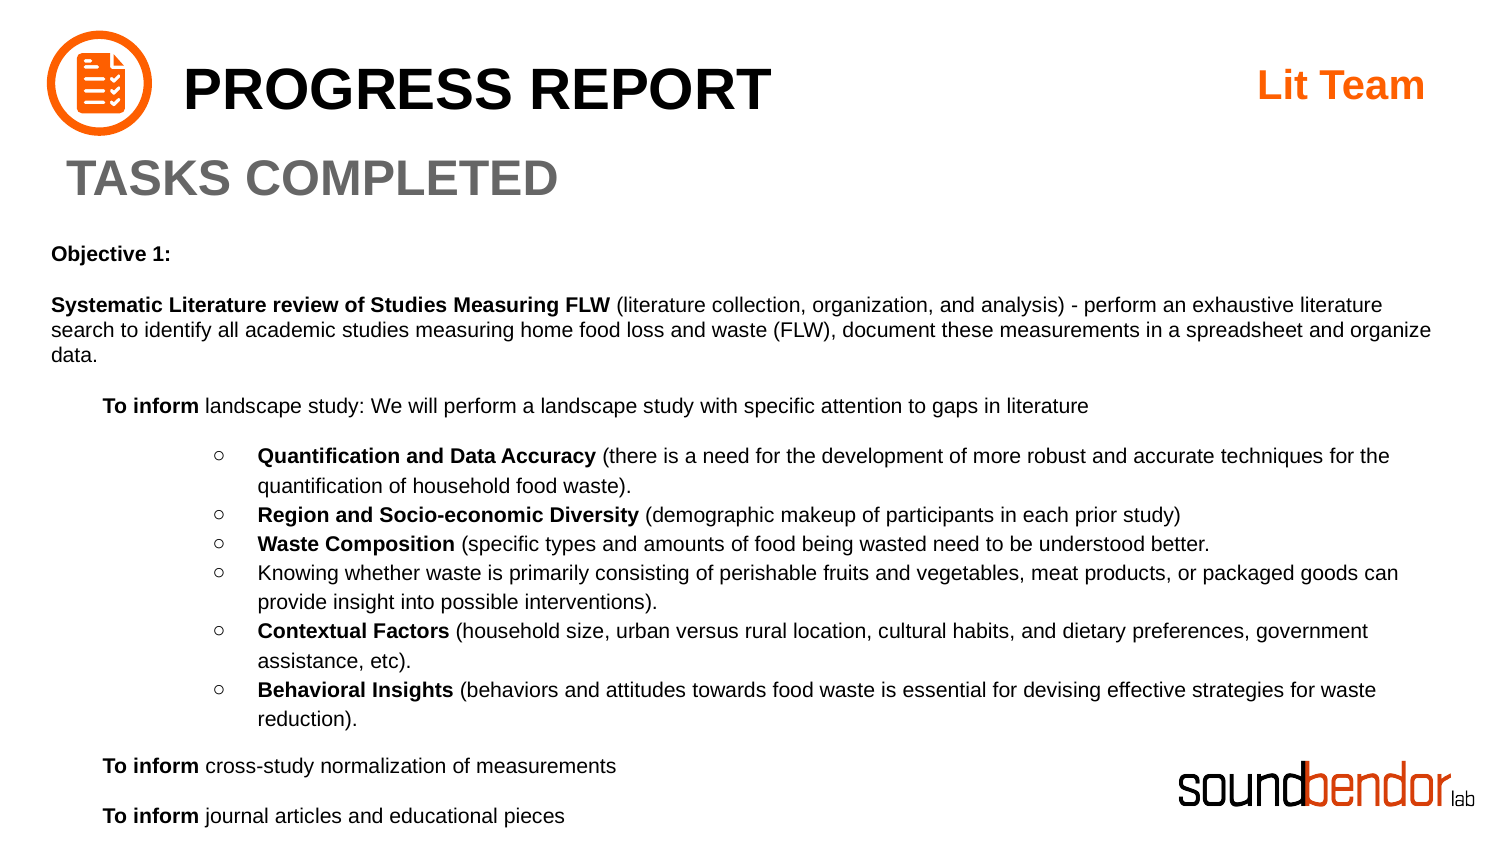

Lit Team
Objective 1:

Systematic Literature review of Studies Measuring FLW (literature collection, organization, and analysis) - perform an exhaustive literature search to identify all academic studies measuring home food loss and waste (FLW), document these measurements in a spreadsheet and organize data.

To inform landscape study: We will perform a landscape study with specific attention to gaps in literature
Quantification and Data Accuracy (there is a need for the development of more robust and accurate techniques for the quantification of household food waste).
Region and Socio-economic Diversity (demographic makeup of participants in each prior study)
Waste Composition (specific types and amounts of food being wasted need to be understood better.
Knowing whether waste is primarily consisting of perishable fruits and vegetables, meat products, or packaged goods can provide insight into possible interventions).
Contextual Factors (household size, urban versus rural location, cultural habits, and dietary preferences, government assistance, etc).
Behavioral Insights (behaviors and attitudes towards food waste is essential for devising effective strategies for waste reduction).
To inform cross-study normalization of measurements

To inform journal articles and educational pieces